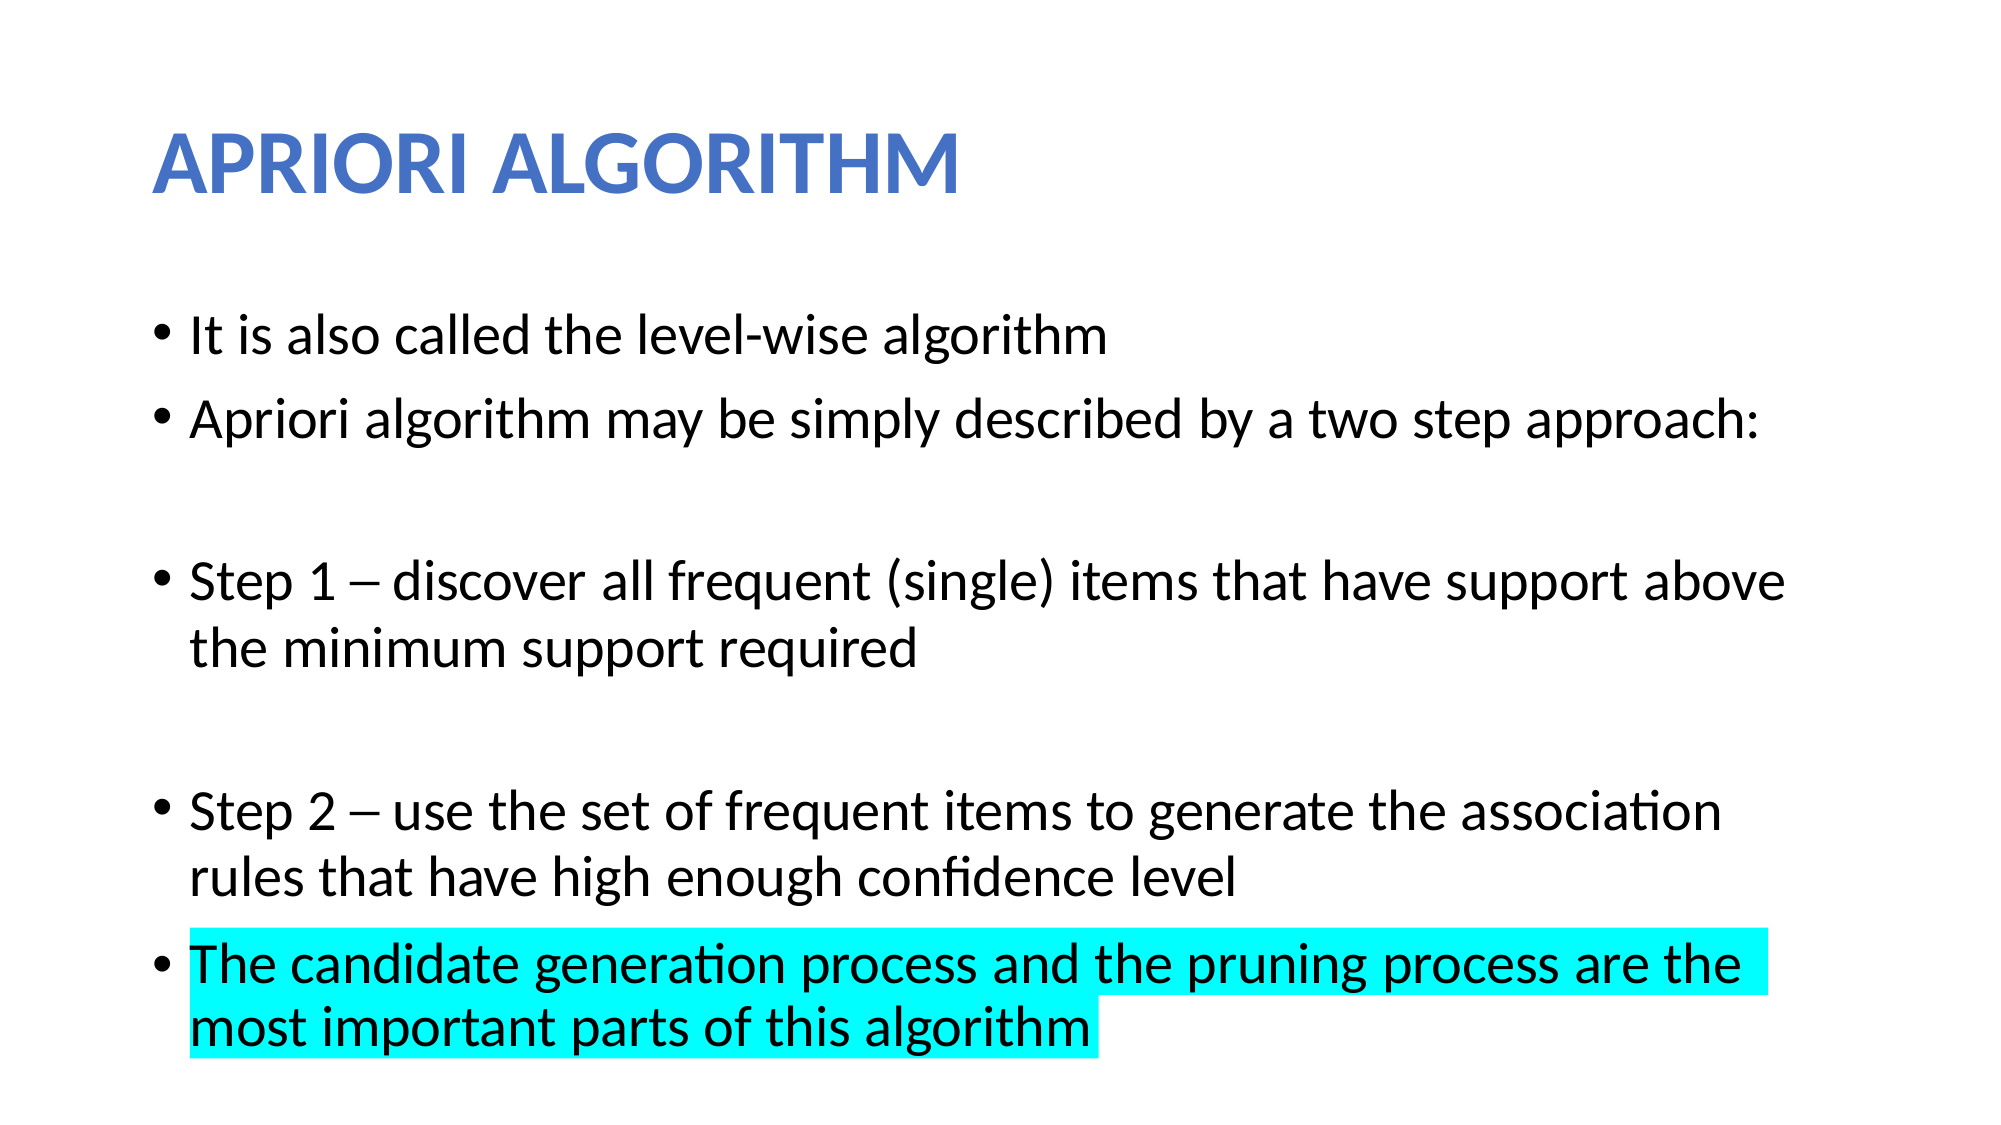

# APRIORI ALGORITHM
It is also called the level-wise algorithm
Apriori algorithm may be simply described by a two step approach:

Step 1 ─ discover all frequent (single) items that have support above
the minimum support required

Step 2 ─ use the set of frequent items to generate the association
rules that have high enough confidence level
•
The candidate generation process and the pruning process are the
most important parts of this algorithm